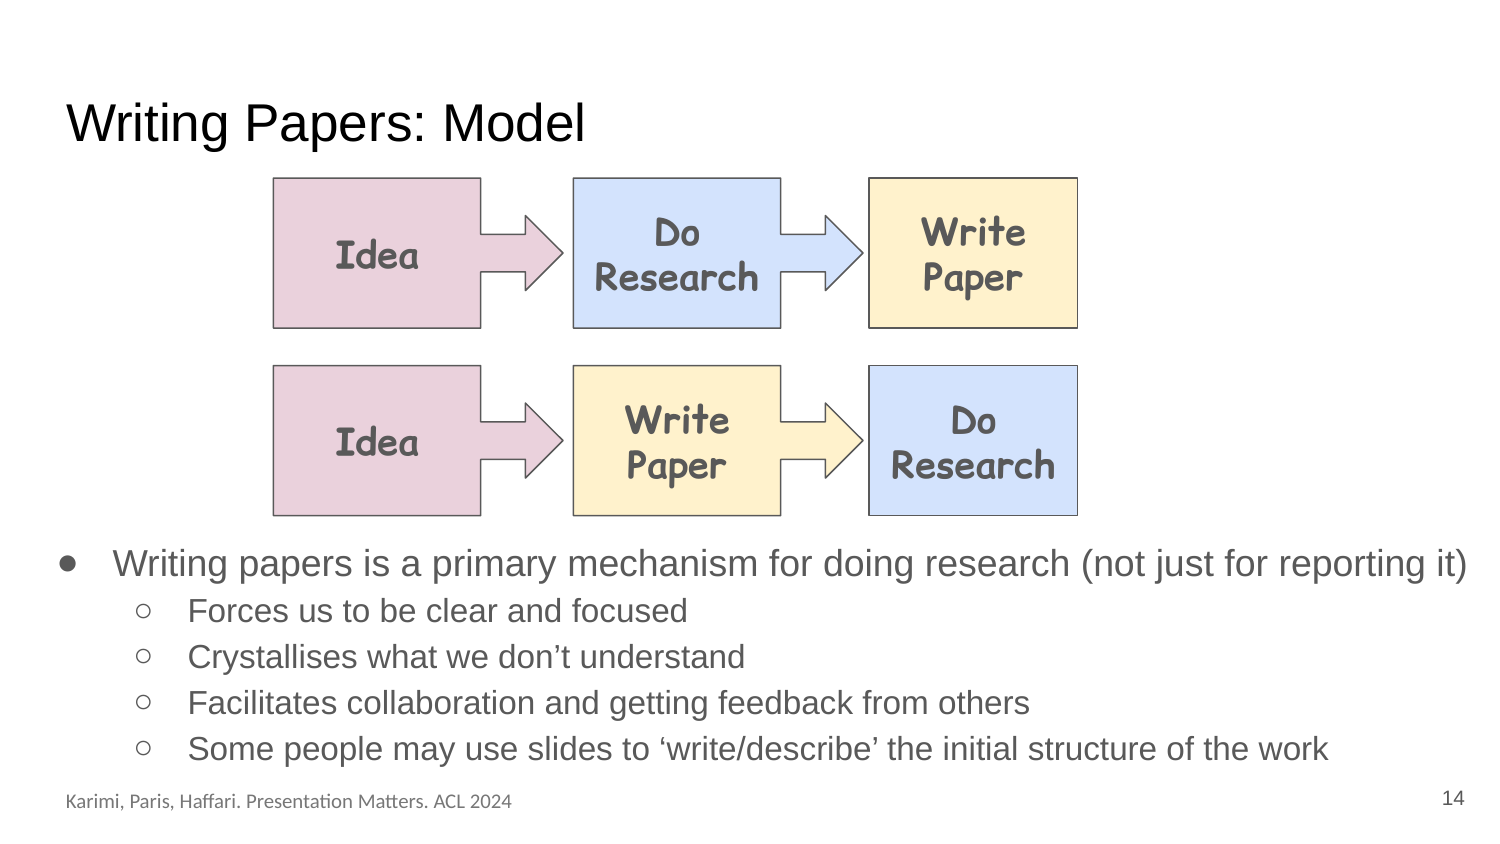

# Writing Papers: Model
Idea
Do Research
Write Paper
Idea
Write Paper
Do Research
Writing papers is a primary mechanism for doing research (not just for reporting it)
Forces us to be clear and focused
Crystallises what we don’t understand
Facilitates collaboration and getting feedback from others
Some people may use slides to ‘write/describe’ the initial structure of the work

14